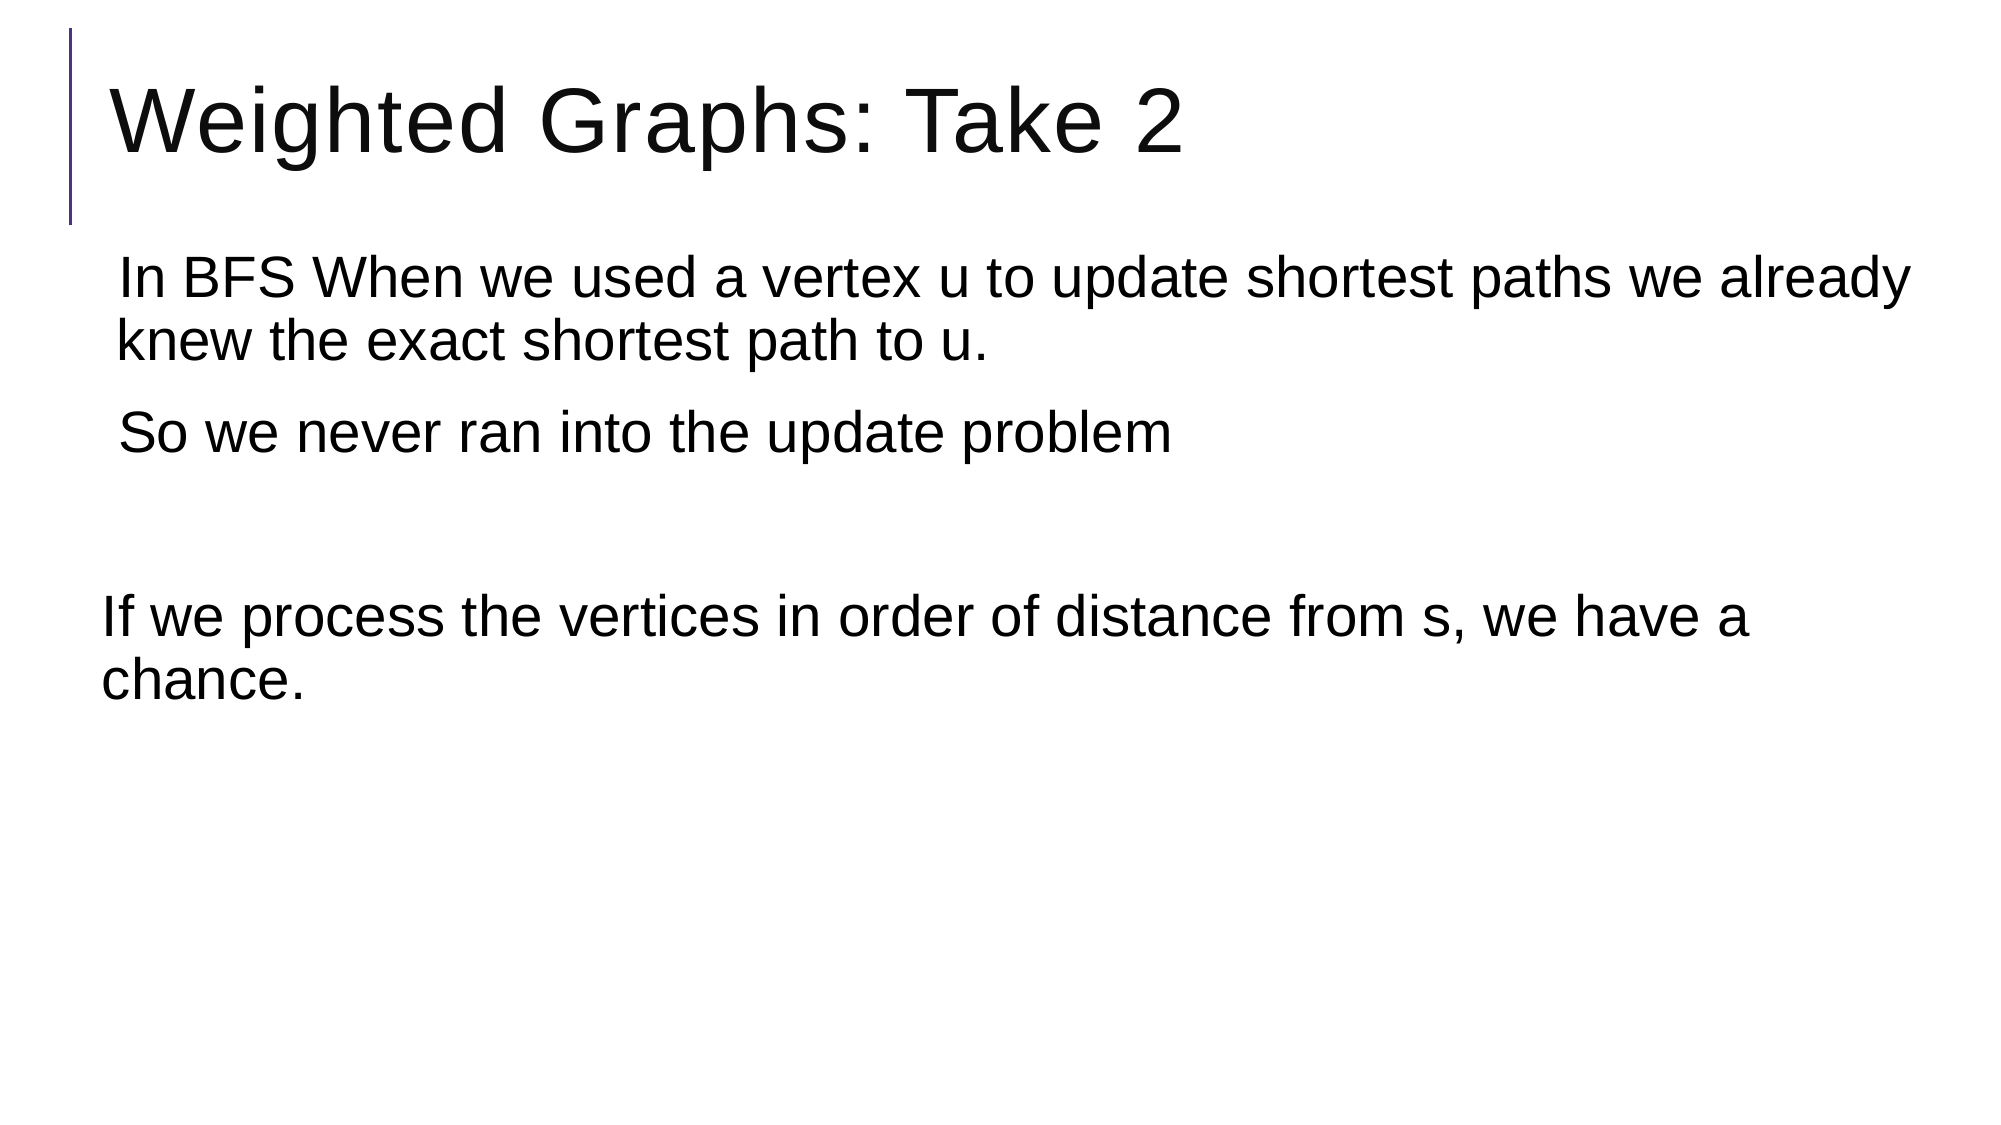

# Weighted Graphs: Take 2
In BFS When we used a vertex u to update shortest paths we already knew the exact shortest path to u.
So we never ran into the update problem

If we process the vertices in order of distance from s, we have a chance.